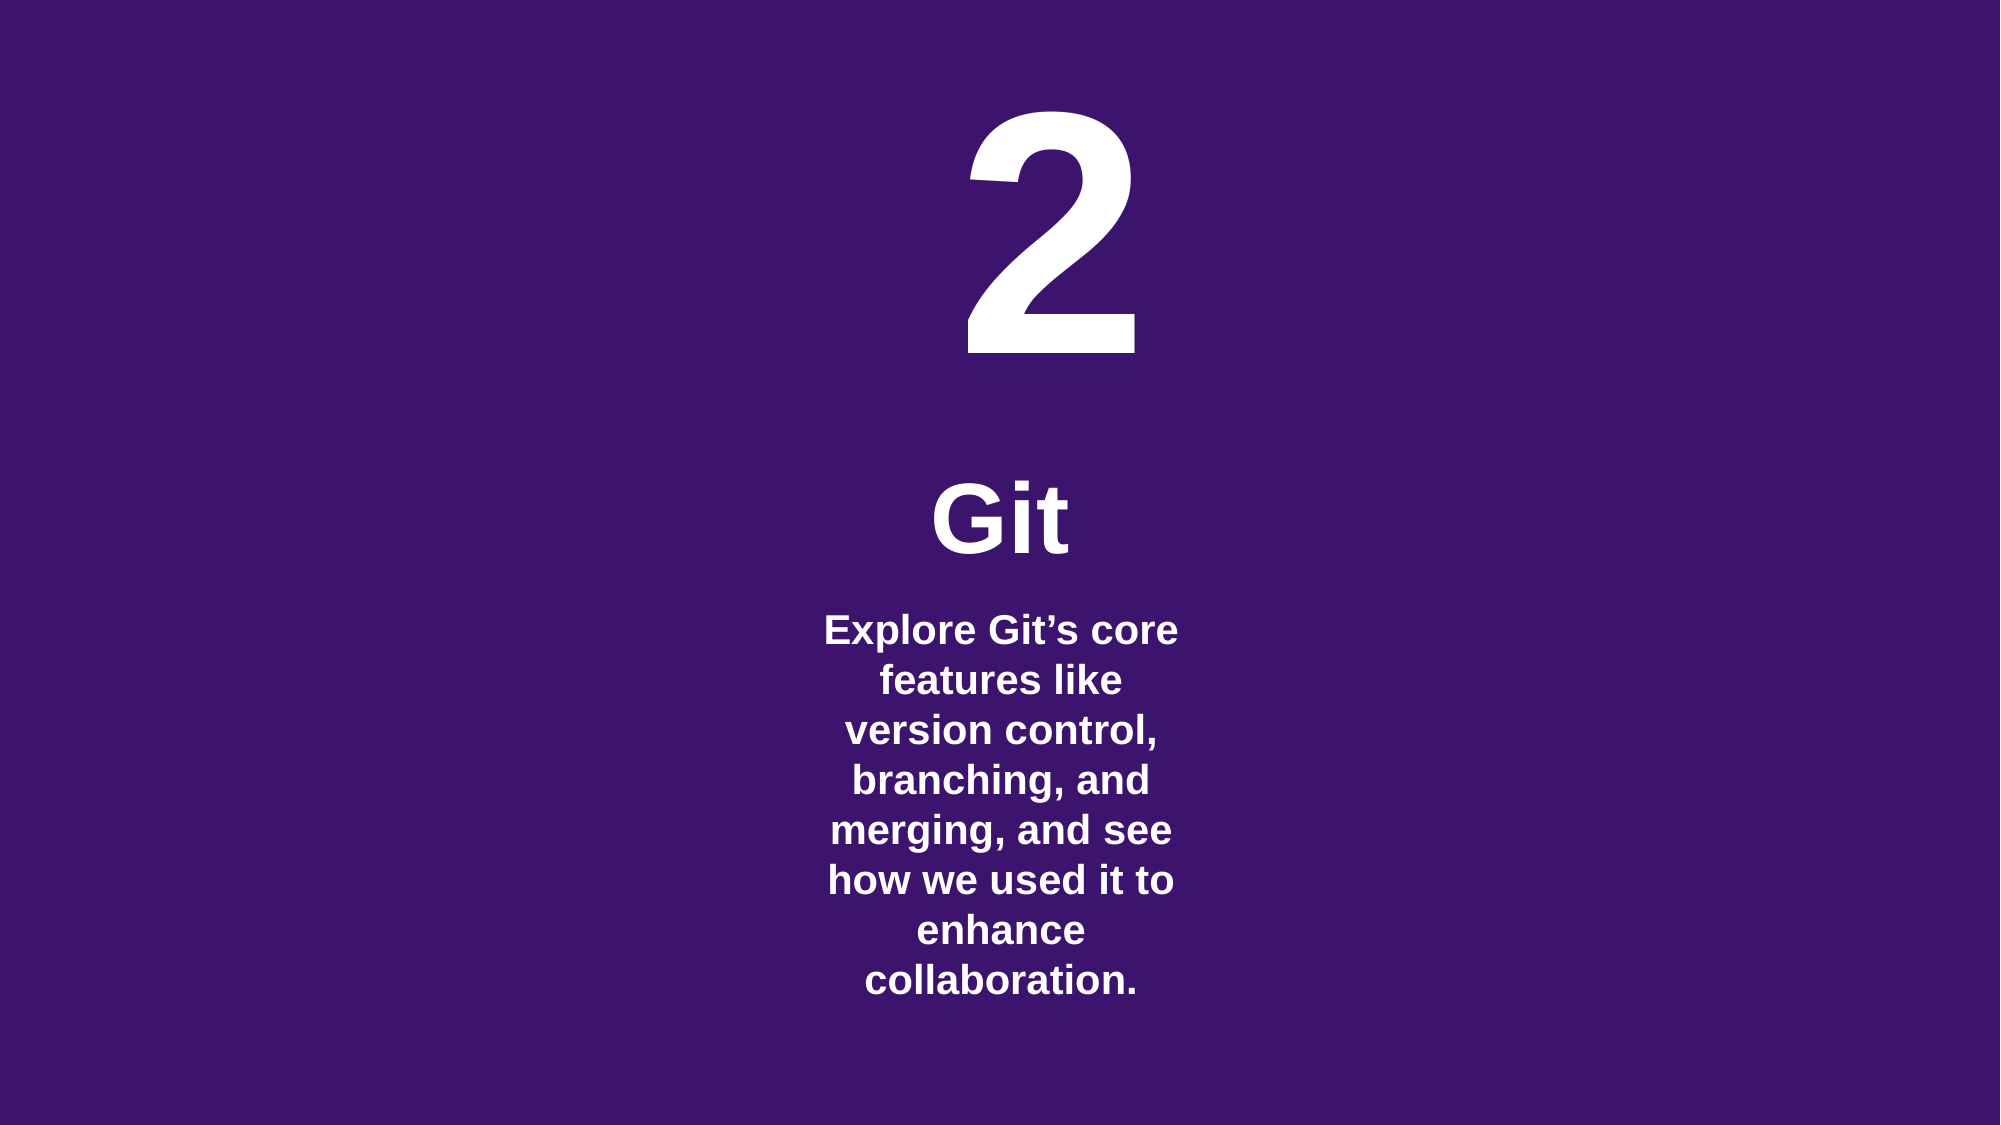

2
Git
Explore Git’s core features like version control, branching, and merging, and see how we used it to enhance collaboration.